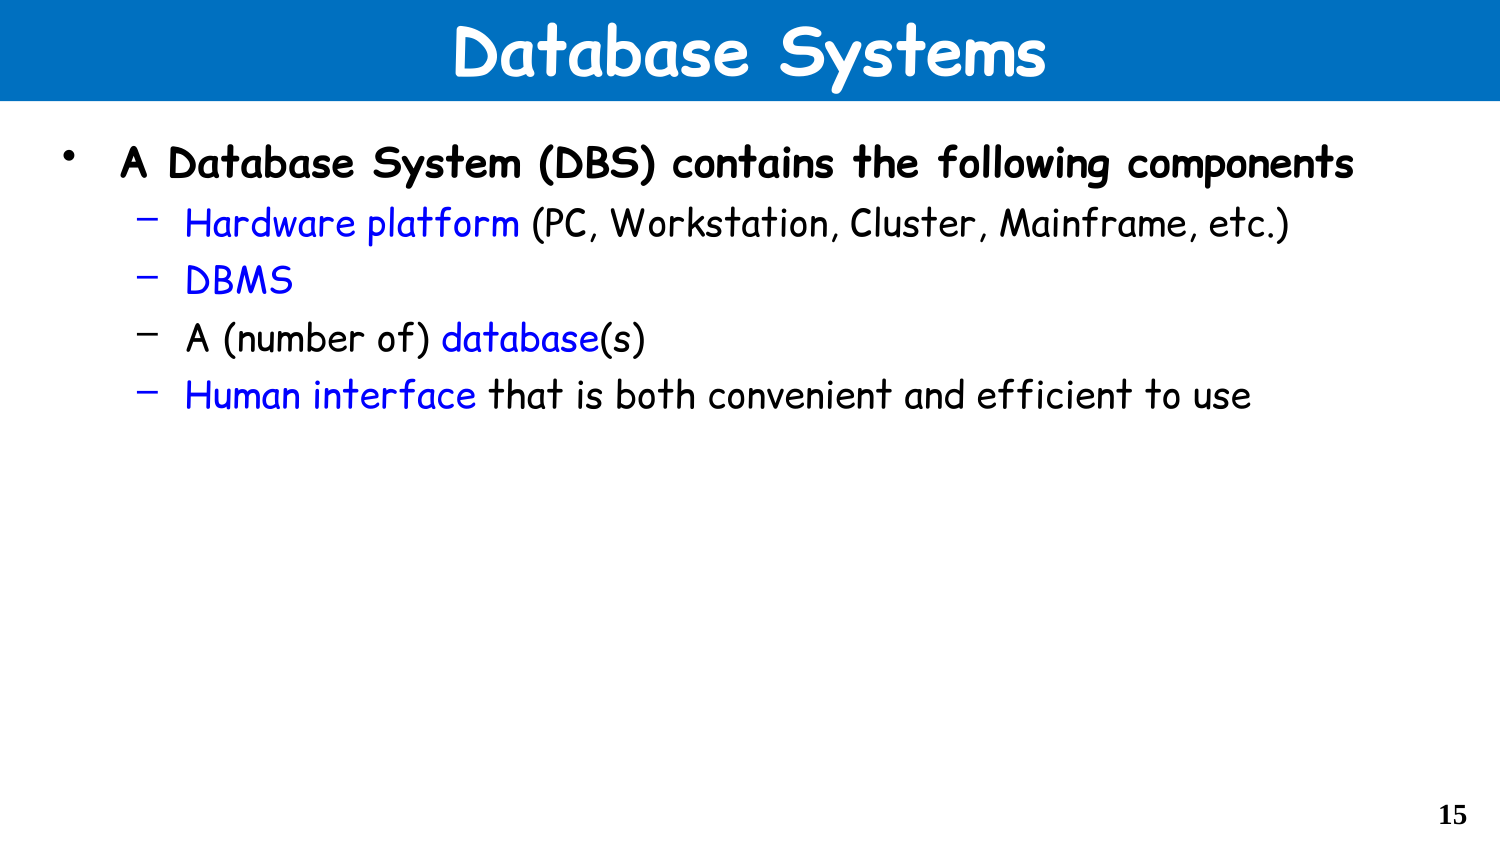

# Database Systems
A Database System (DBS) contains the following components
Hardware platform (PC, Workstation, Cluster, Mainframe, etc.)
DBMS
A (number of) database(s)
Human interface that is both convenient and efficient to use